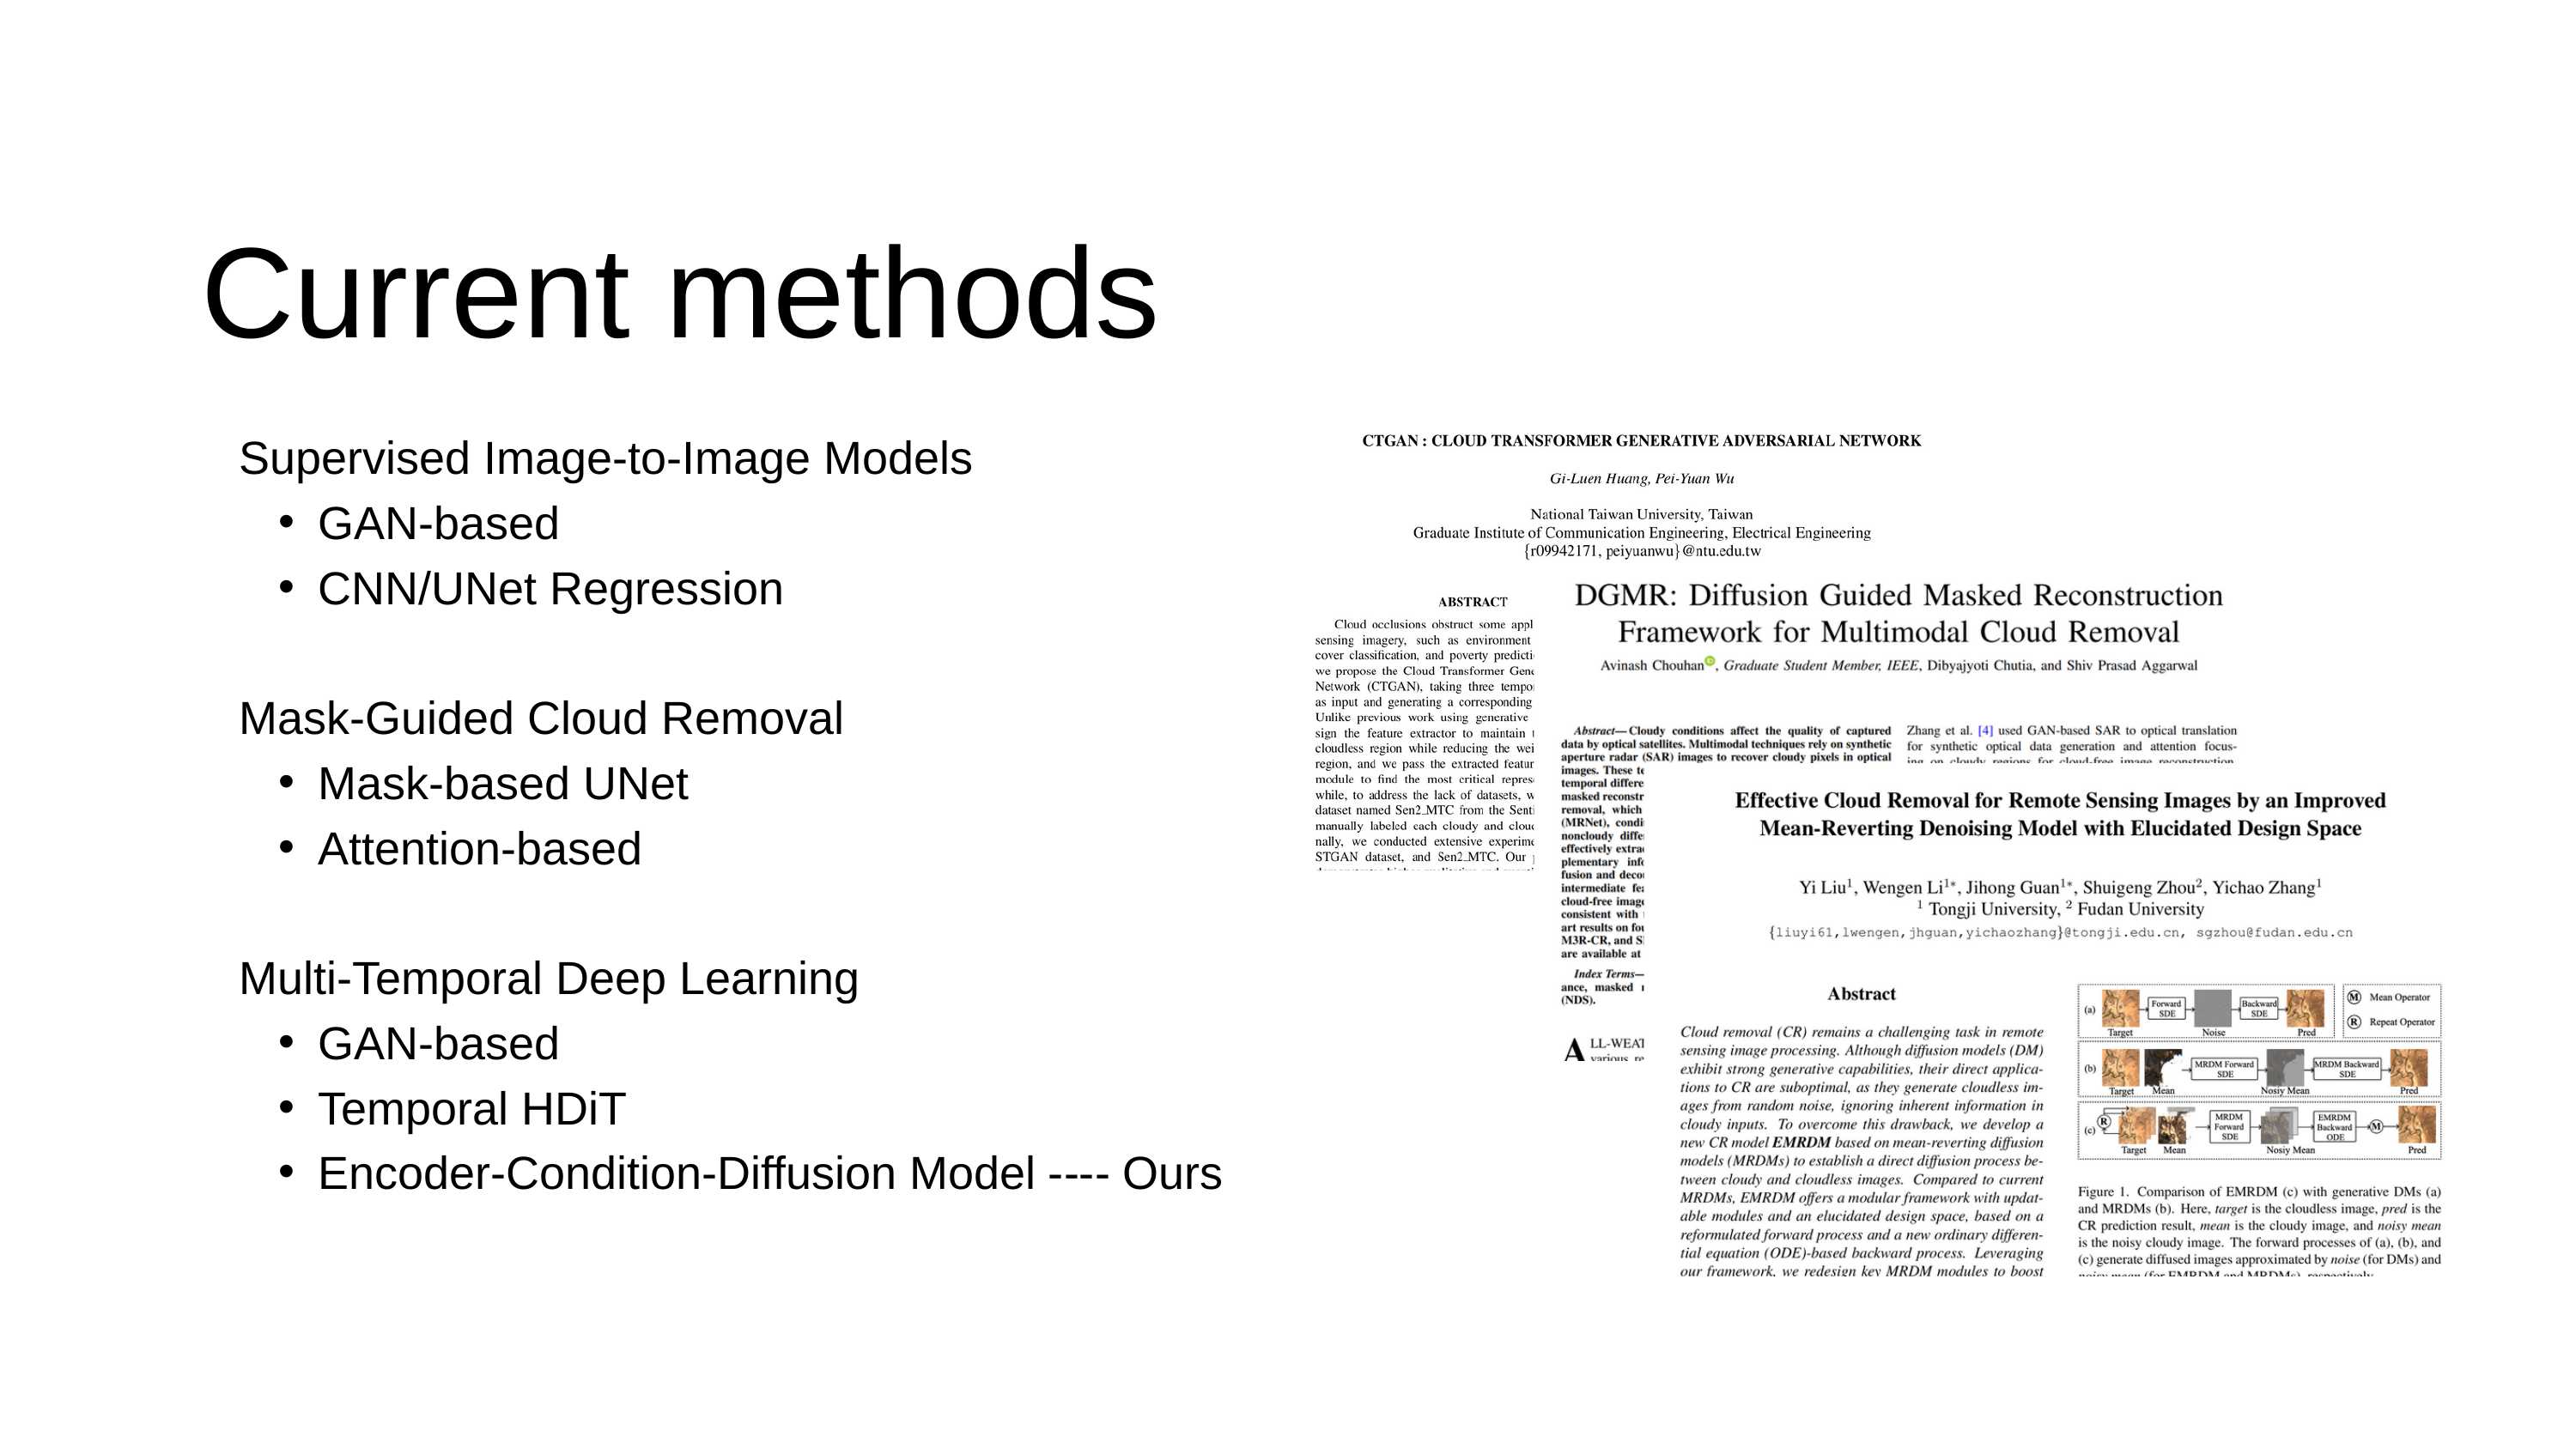

Current methods

Supervised Image-to-Image Models
GAN-based
CNN/UNet Regression

Mask-Guided Cloud Removal
Mask-based UNet
Attention-based

Multi-Temporal Deep Learning
GAN-based
Temporal HDiT
Encoder-Condition-Diffusion Model ---- Ours